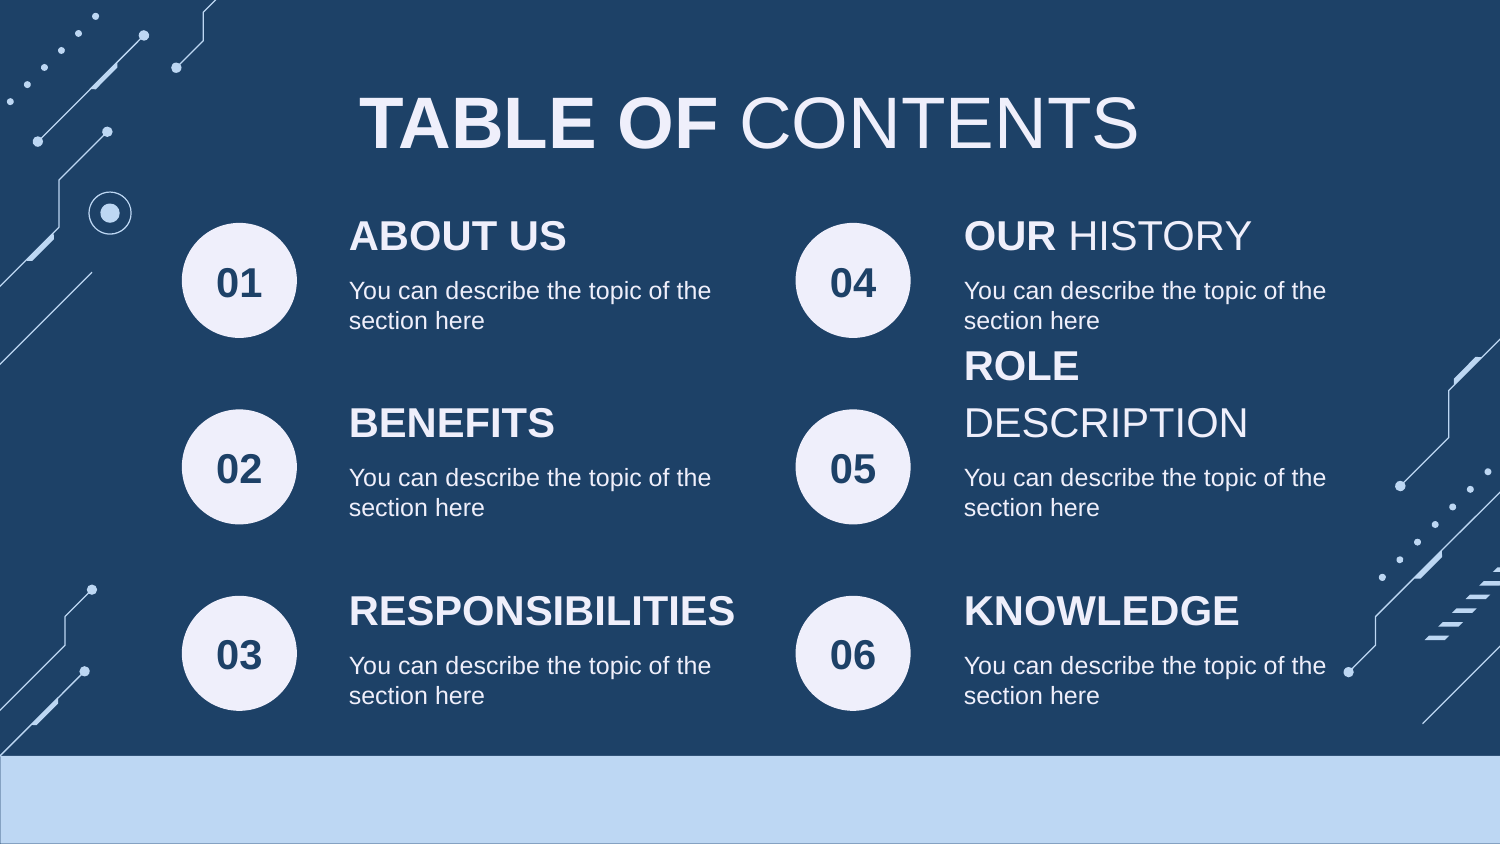

# TABLE OF CONTENTS
ABOUT US
OUR HISTORY

01
04
You can describe the topic of the section here
You can describe the topic of the section here
BENEFITS
ROLE DESCRIPTION

02
05
You can describe the topic of the section here
You can describe the topic of the section here
RESPONSIBILITIES
KNOWLEDGE
03
06

You can describe the topic of the section here
You can describe the topic of the section here